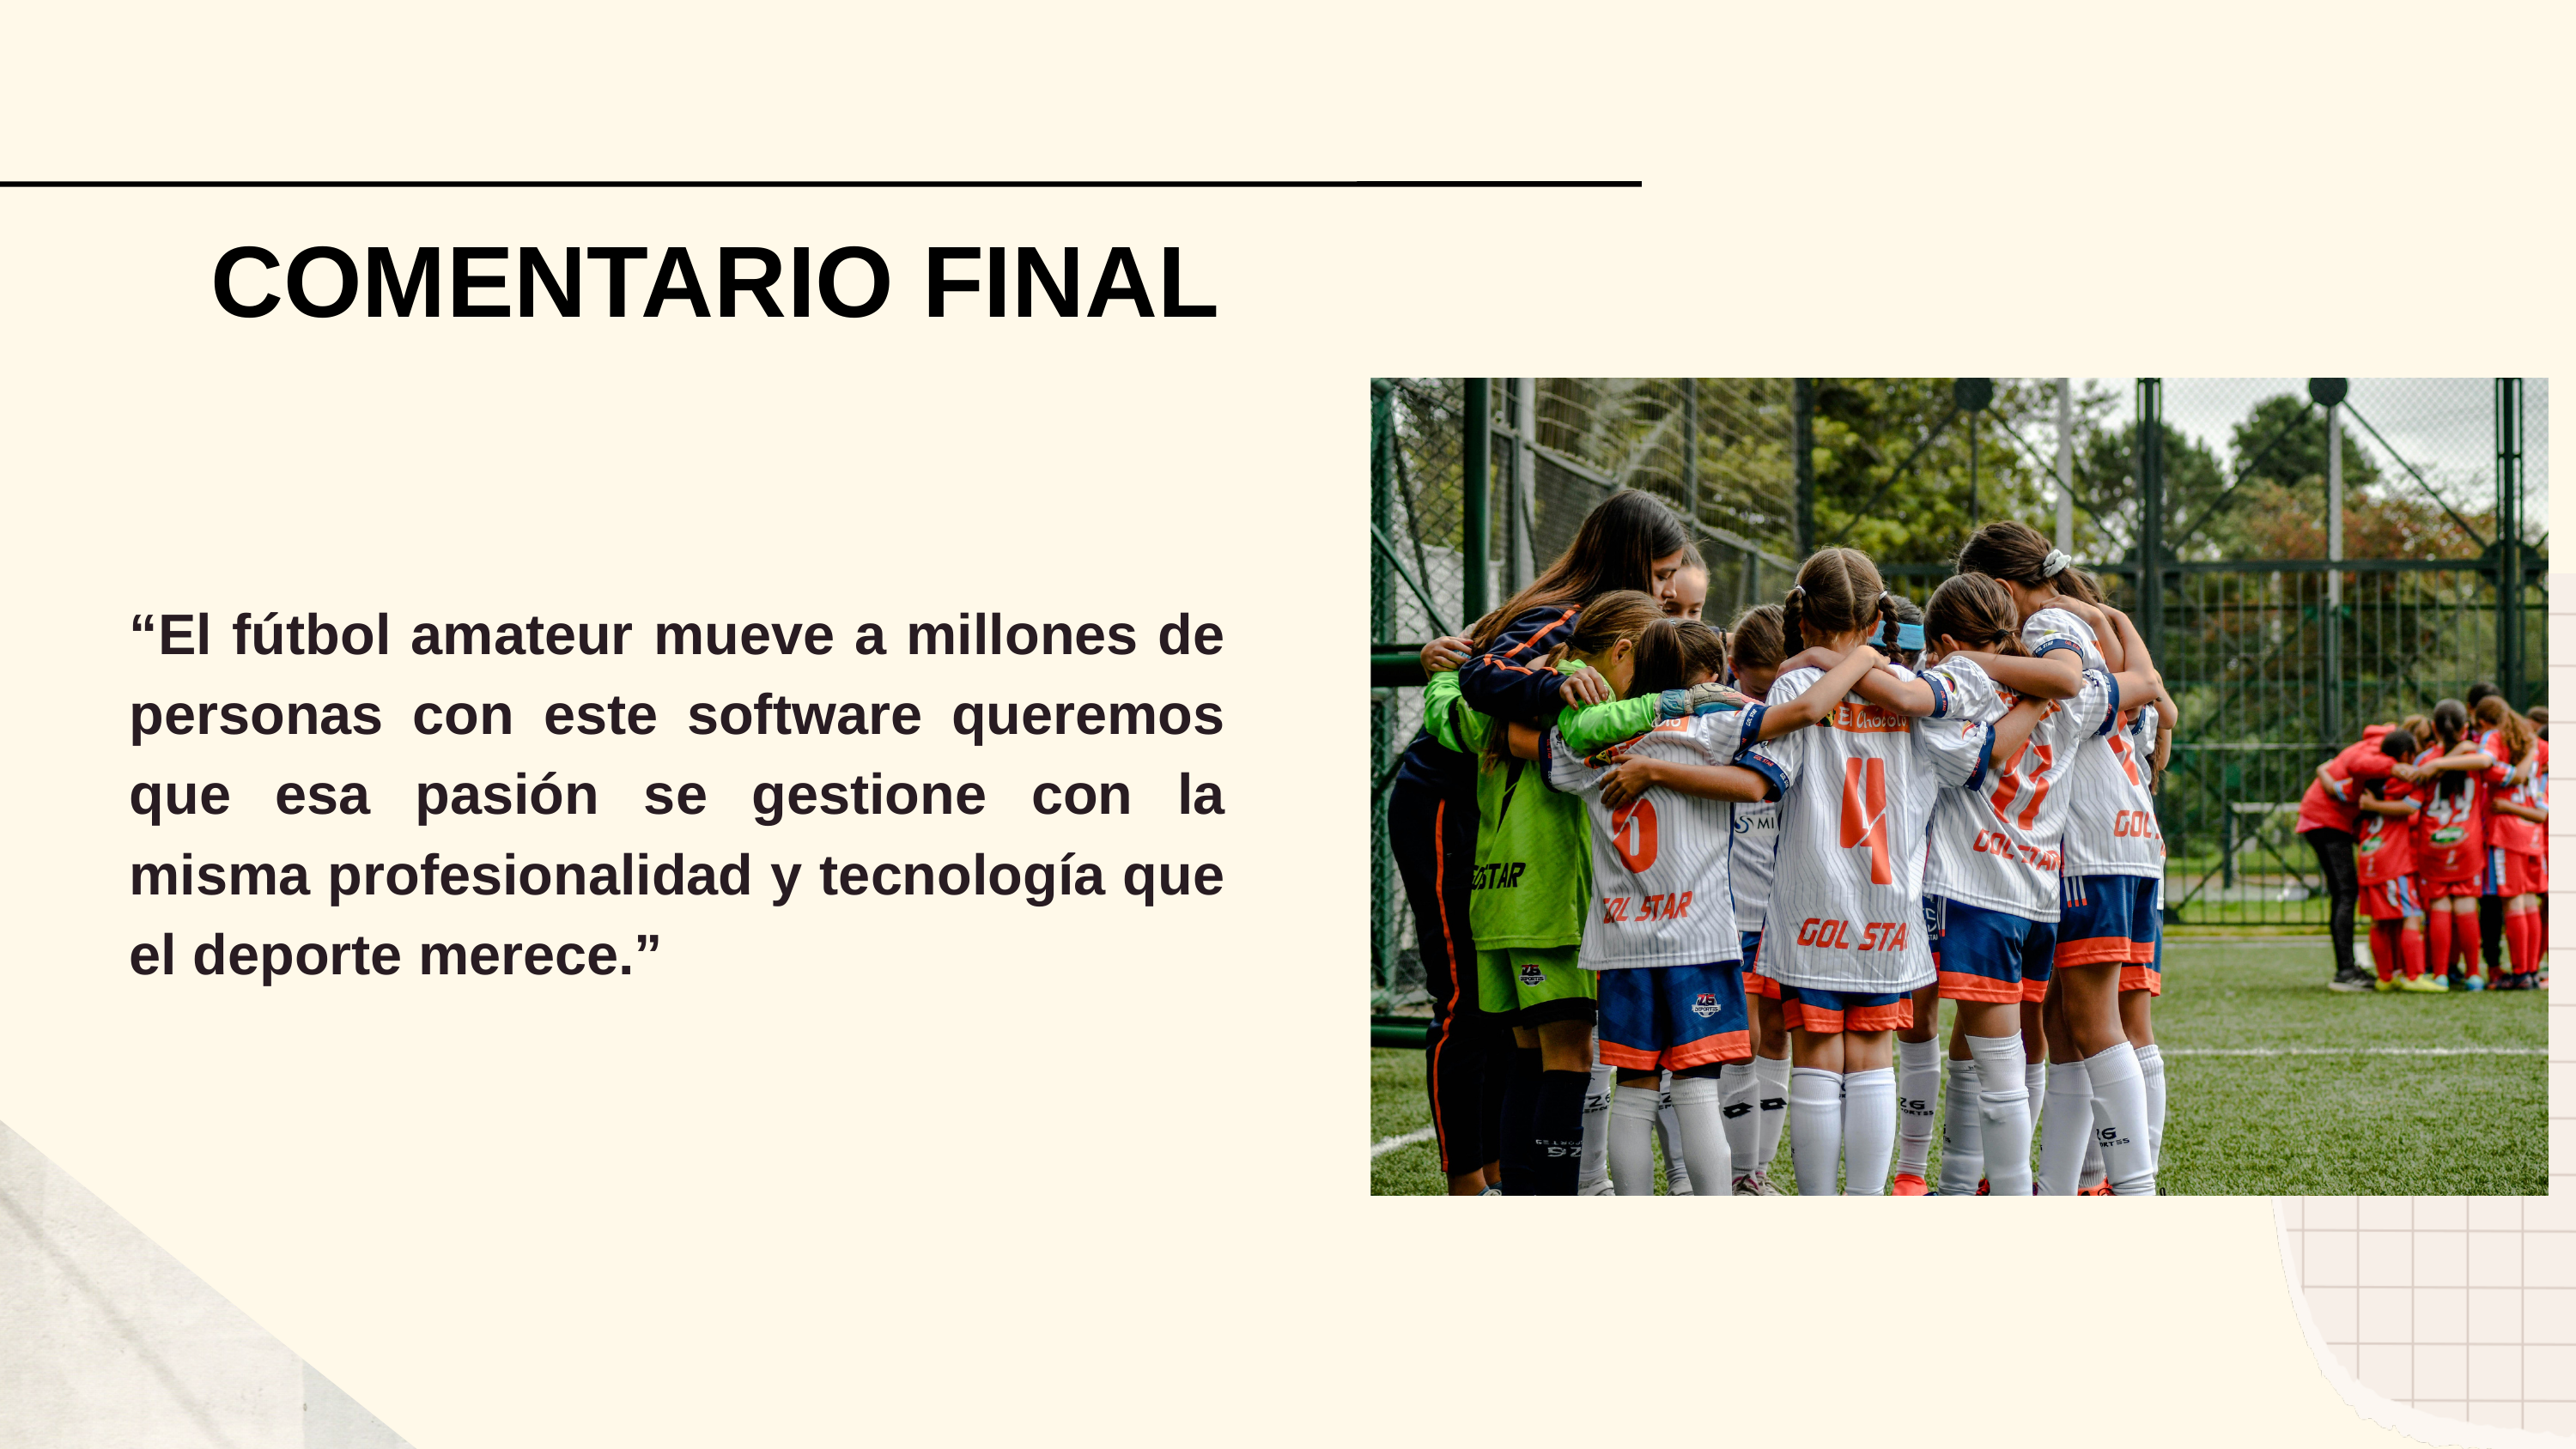

COMENTARIO FINAL

“El fútbol amateur mueve a millones de personas con este software queremos que esa pasión se gestione con la misma profesionalidad y tecnología que el deporte merece.”